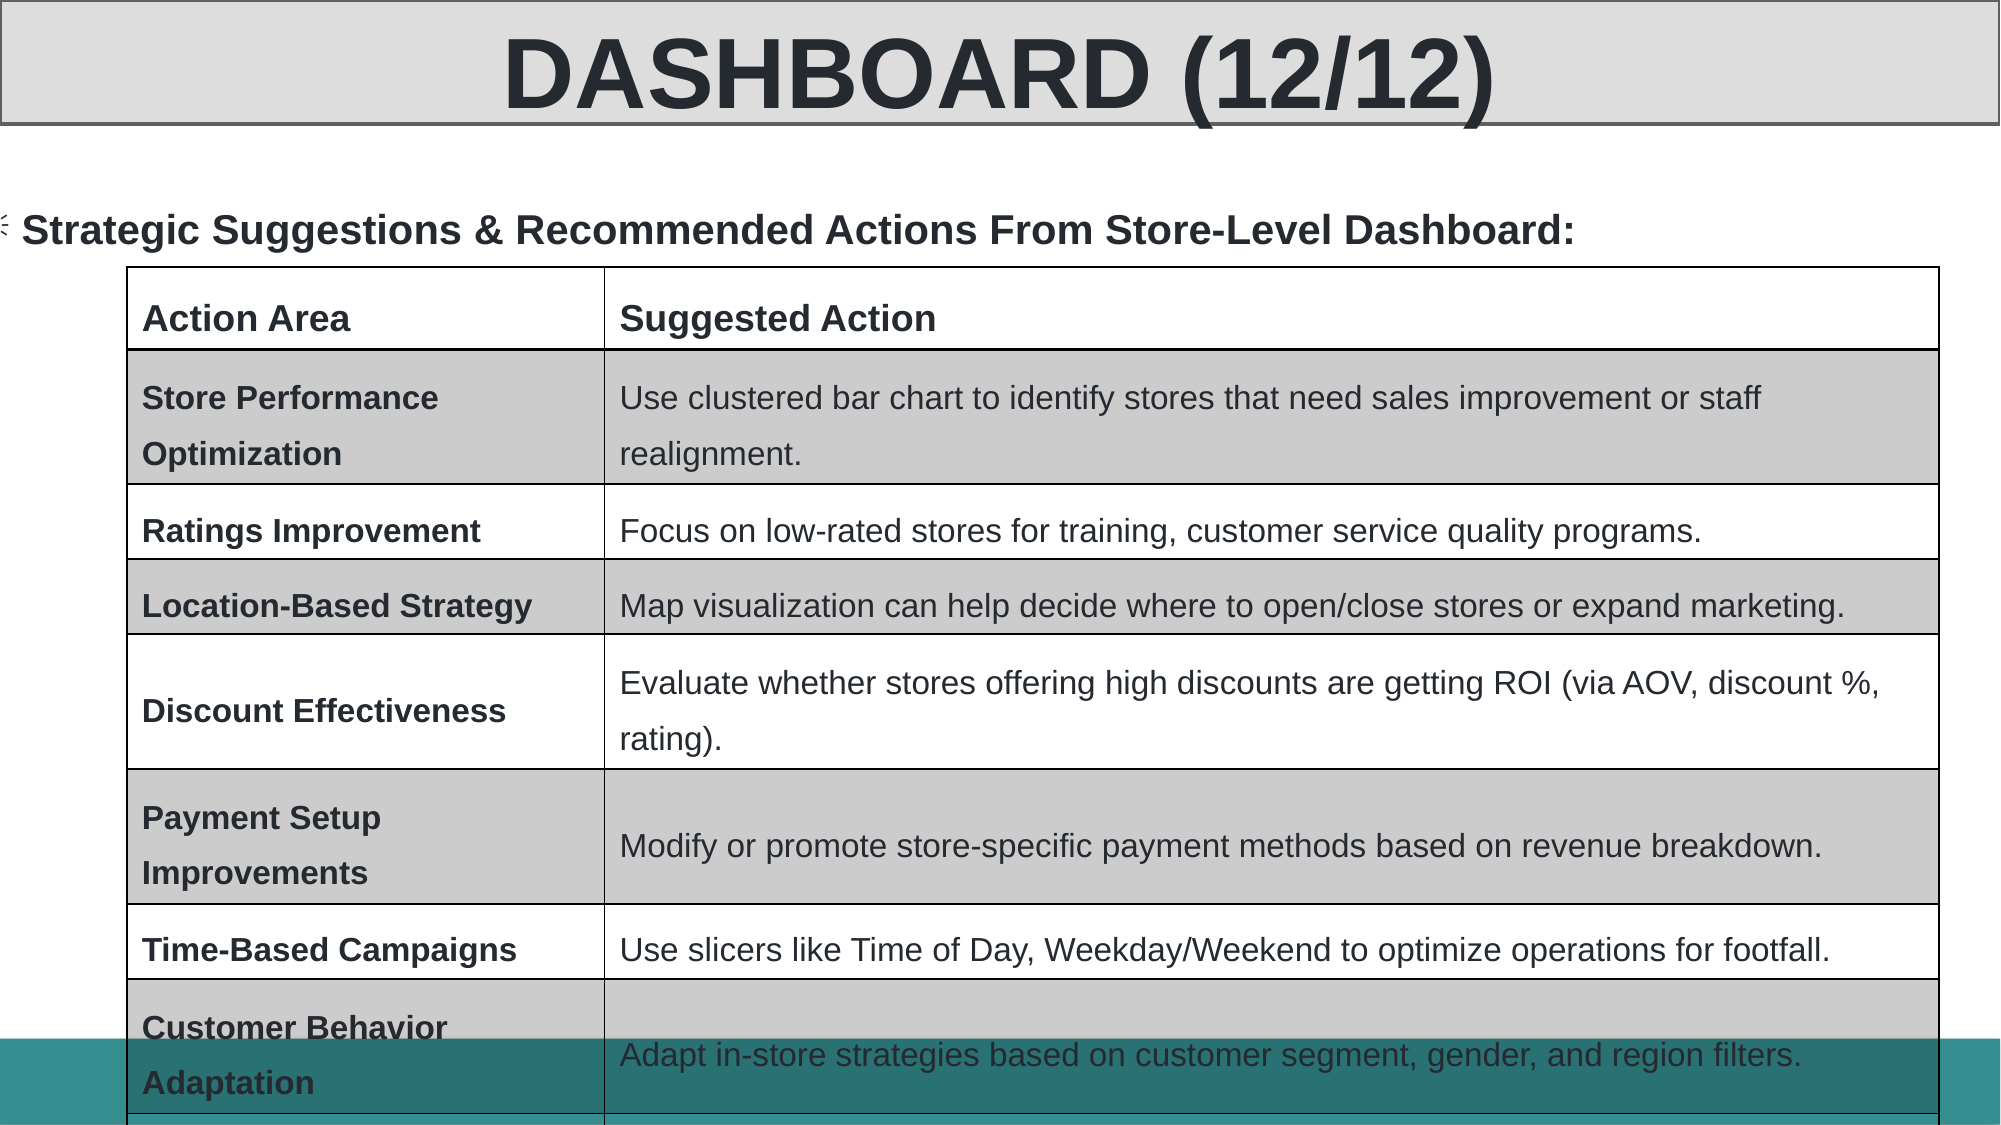

DASHBOARD (12/12)
💡 Strategic Suggestions & Recommended Actions From Store-Level Dashboard:
| Action Area | Suggested Action |
| --- | --- |
| Store Performance Optimization | Use clustered bar chart to identify stores that need sales improvement or staff realignment. |
| Ratings Improvement | Focus on low-rated stores for training, customer service quality programs. |
| Location-Based Strategy | Map visualization can help decide where to open/close stores or expand marketing. |
| Discount Effectiveness | Evaluate whether stores offering high discounts are getting ROI (via AOV, discount %, rating). |
| Payment Setup Improvements | Modify or promote store-specific payment methods based on revenue breakdown. |
| Time-Based Campaigns | Use slicers like Time of Day, Weekday/Weekend to optimize operations for footfall. |
| Customer Behavior Adaptation | Adapt in-store strategies based on customer segment, gender, and region filters. |
| Store Performance Optimization | Use clustered bar chart to identify stores that need sales improvement or staff realignment. |